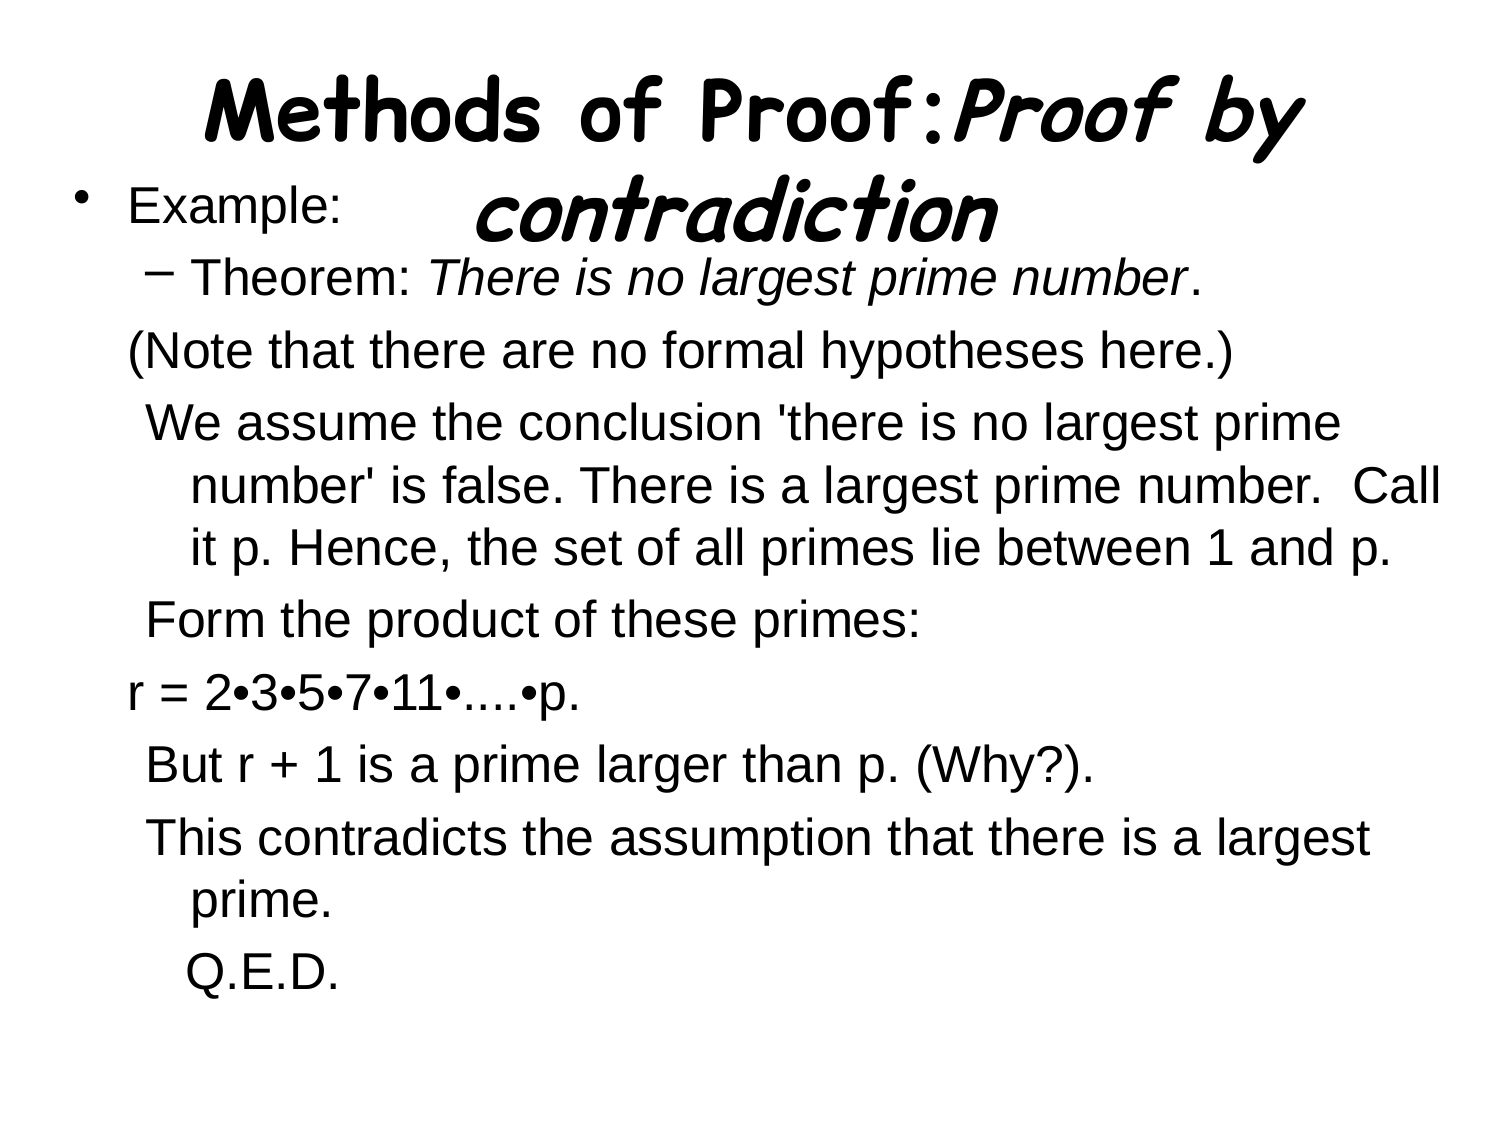

Methods of Proof:Proof by contradiction
Example:
Theorem: There is no largest prime number.
		(Note that there are no formal hypotheses here.)
We assume the conclusion 'there is no largest prime number' is false. There is a largest prime number.  Call it p. Hence, the set of all primes lie between 1 and p.
Form the product of these primes:
			r = 2•3•5•7•11•....•p.
But r + 1 is a prime larger than p. (Why?).
This contradicts the assumption that there is a largest prime.
	    Q.E.D.

P. 1